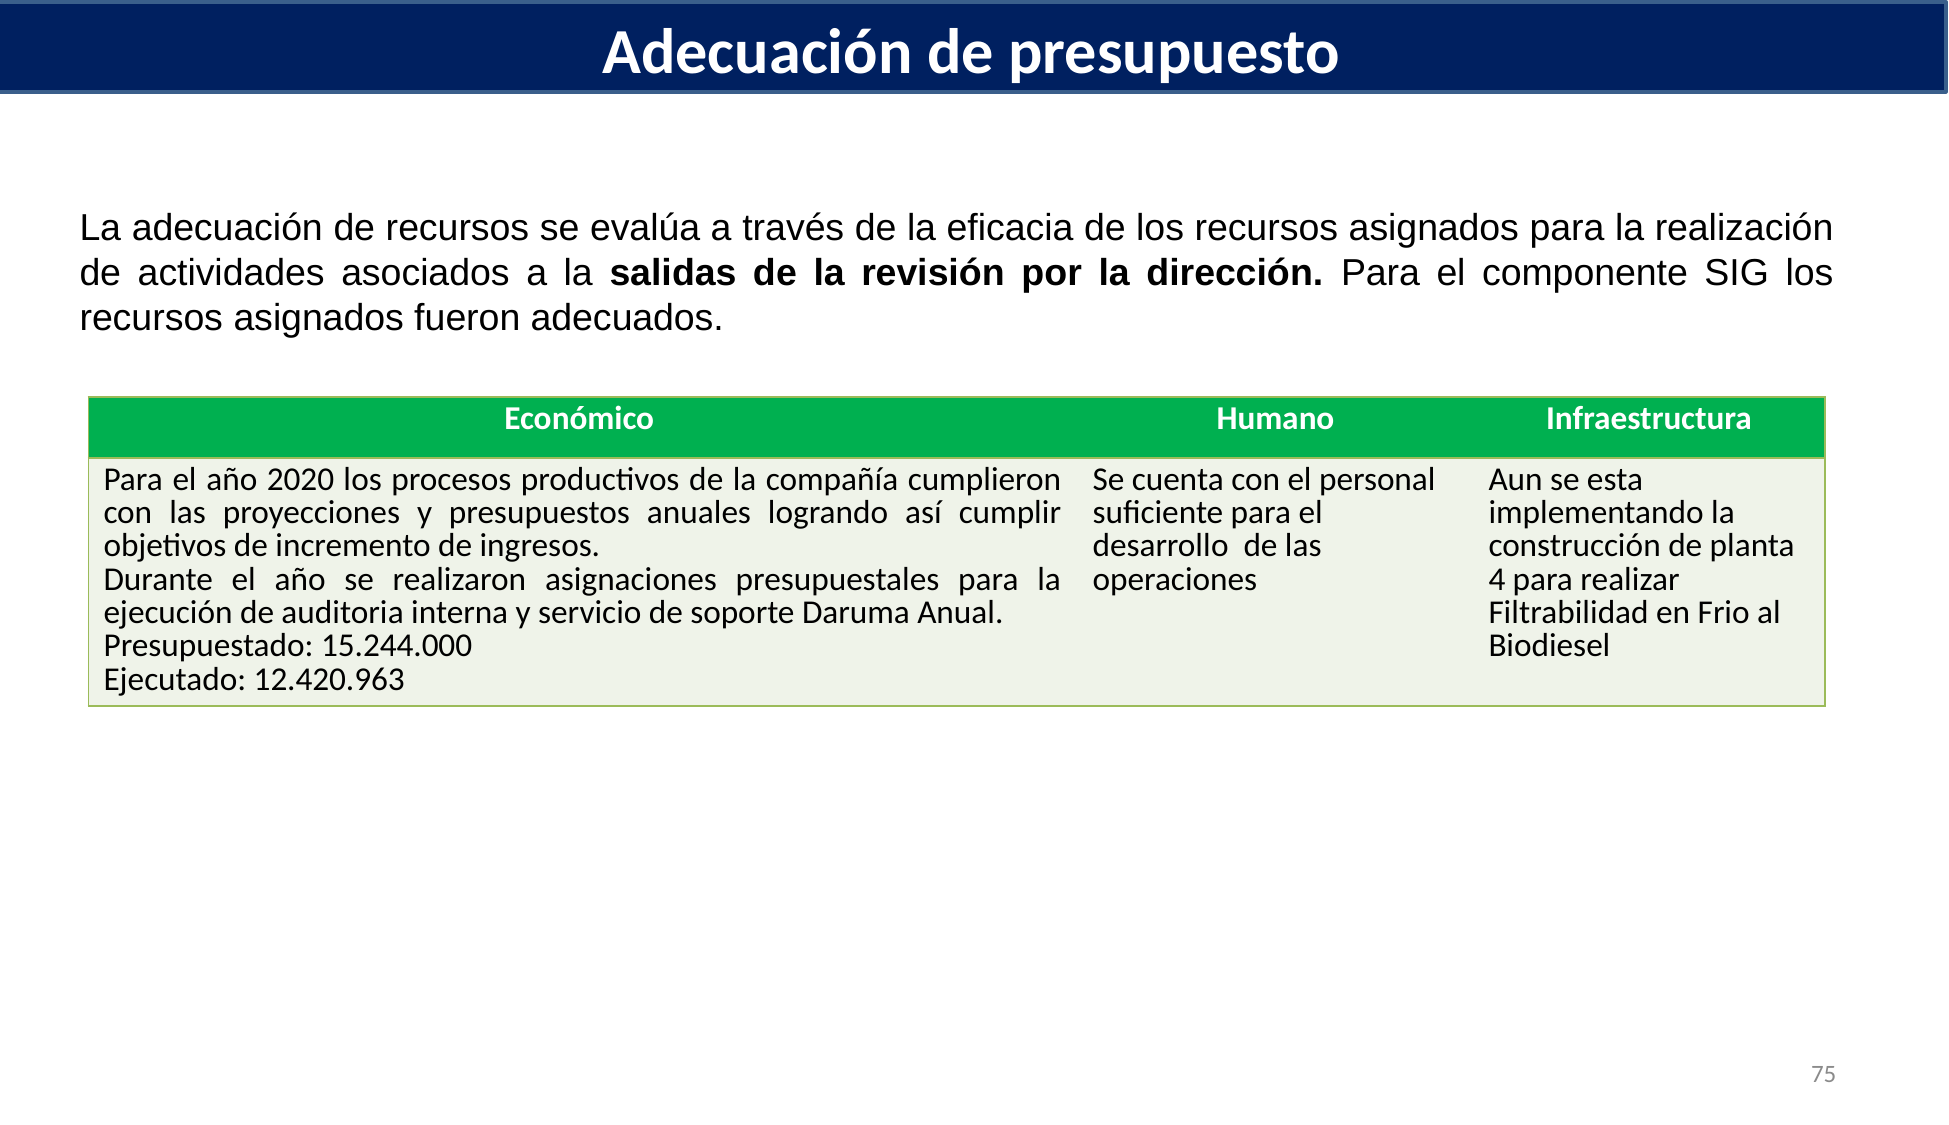

# Adecuación de presupuesto
La adecuación de recursos se evalúa a través de la eficacia de los recursos asignados para la realización de actividades asociados a la salidas de la revisión por la dirección. Para el componente SIG los recursos asignados fueron adecuados.
| Económico | Humano | Infraestructura |
| --- | --- | --- |
| Para el año 2020 los procesos productivos de la compañía cumplieron con las proyecciones y presupuestos anuales logrando así cumplir objetivos de incremento de ingresos. Durante el año se realizaron asignaciones presupuestales para la ejecución de auditoria interna y servicio de soporte Daruma Anual. Presupuestado: 15.244.000 Ejecutado: 12.420.963 | Se cuenta con el personal suficiente para el desarrollo de las operaciones | Aun se esta implementando la construcción de planta 4 para realizar Filtrabilidad en Frio al Biodiesel |
75